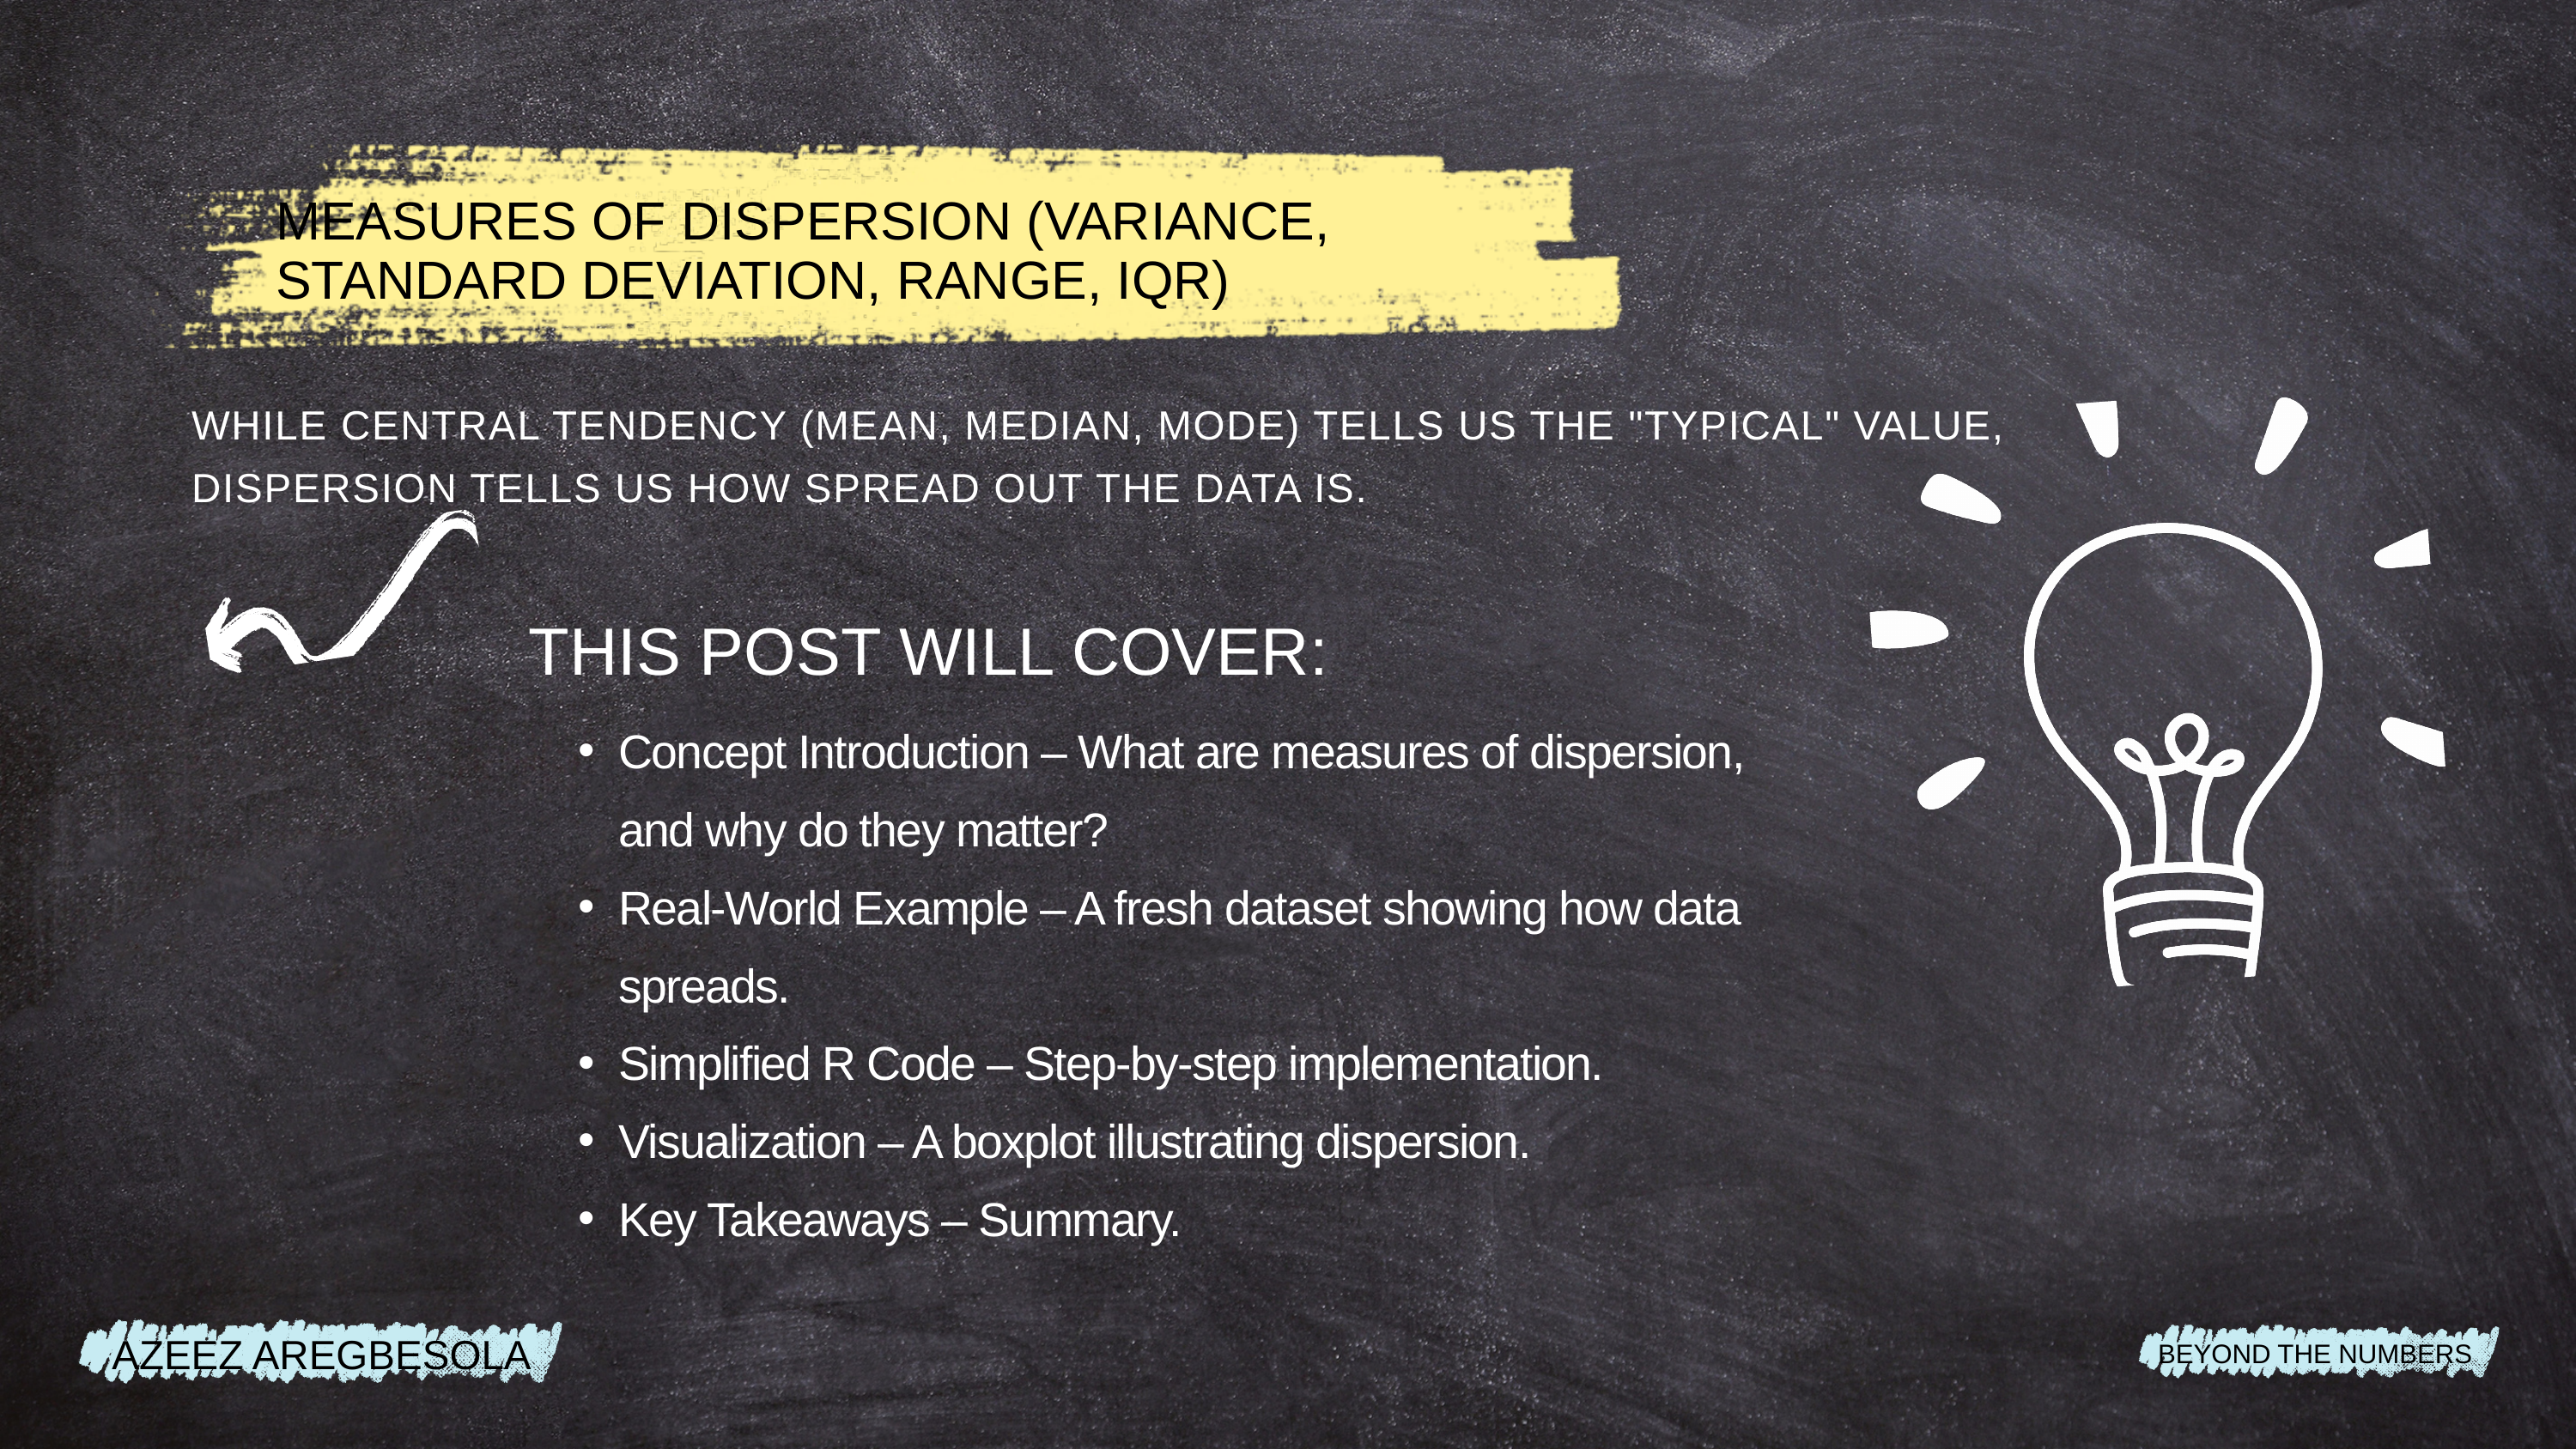

MEASURES OF DISPERSION (VARIANCE, STANDARD DEVIATION, RANGE, IQR)
WHILE CENTRAL TENDENCY (MEAN, MEDIAN, MODE) TELLS US THE "TYPICAL" VALUE, DISPERSION TELLS US HOW SPREAD OUT THE DATA IS.

THIS POST WILL COVER:
Concept Introduction – What are measures of dispersion, and why do they matter?
Real-World Example – A fresh dataset showing how data spreads.
Simplified R Code – Step-by-step implementation.
Visualization – A boxplot illustrating dispersion.
Key Takeaways – Summary.

AZEEZ AREGBESOLA
BEYOND THE NUMBERS